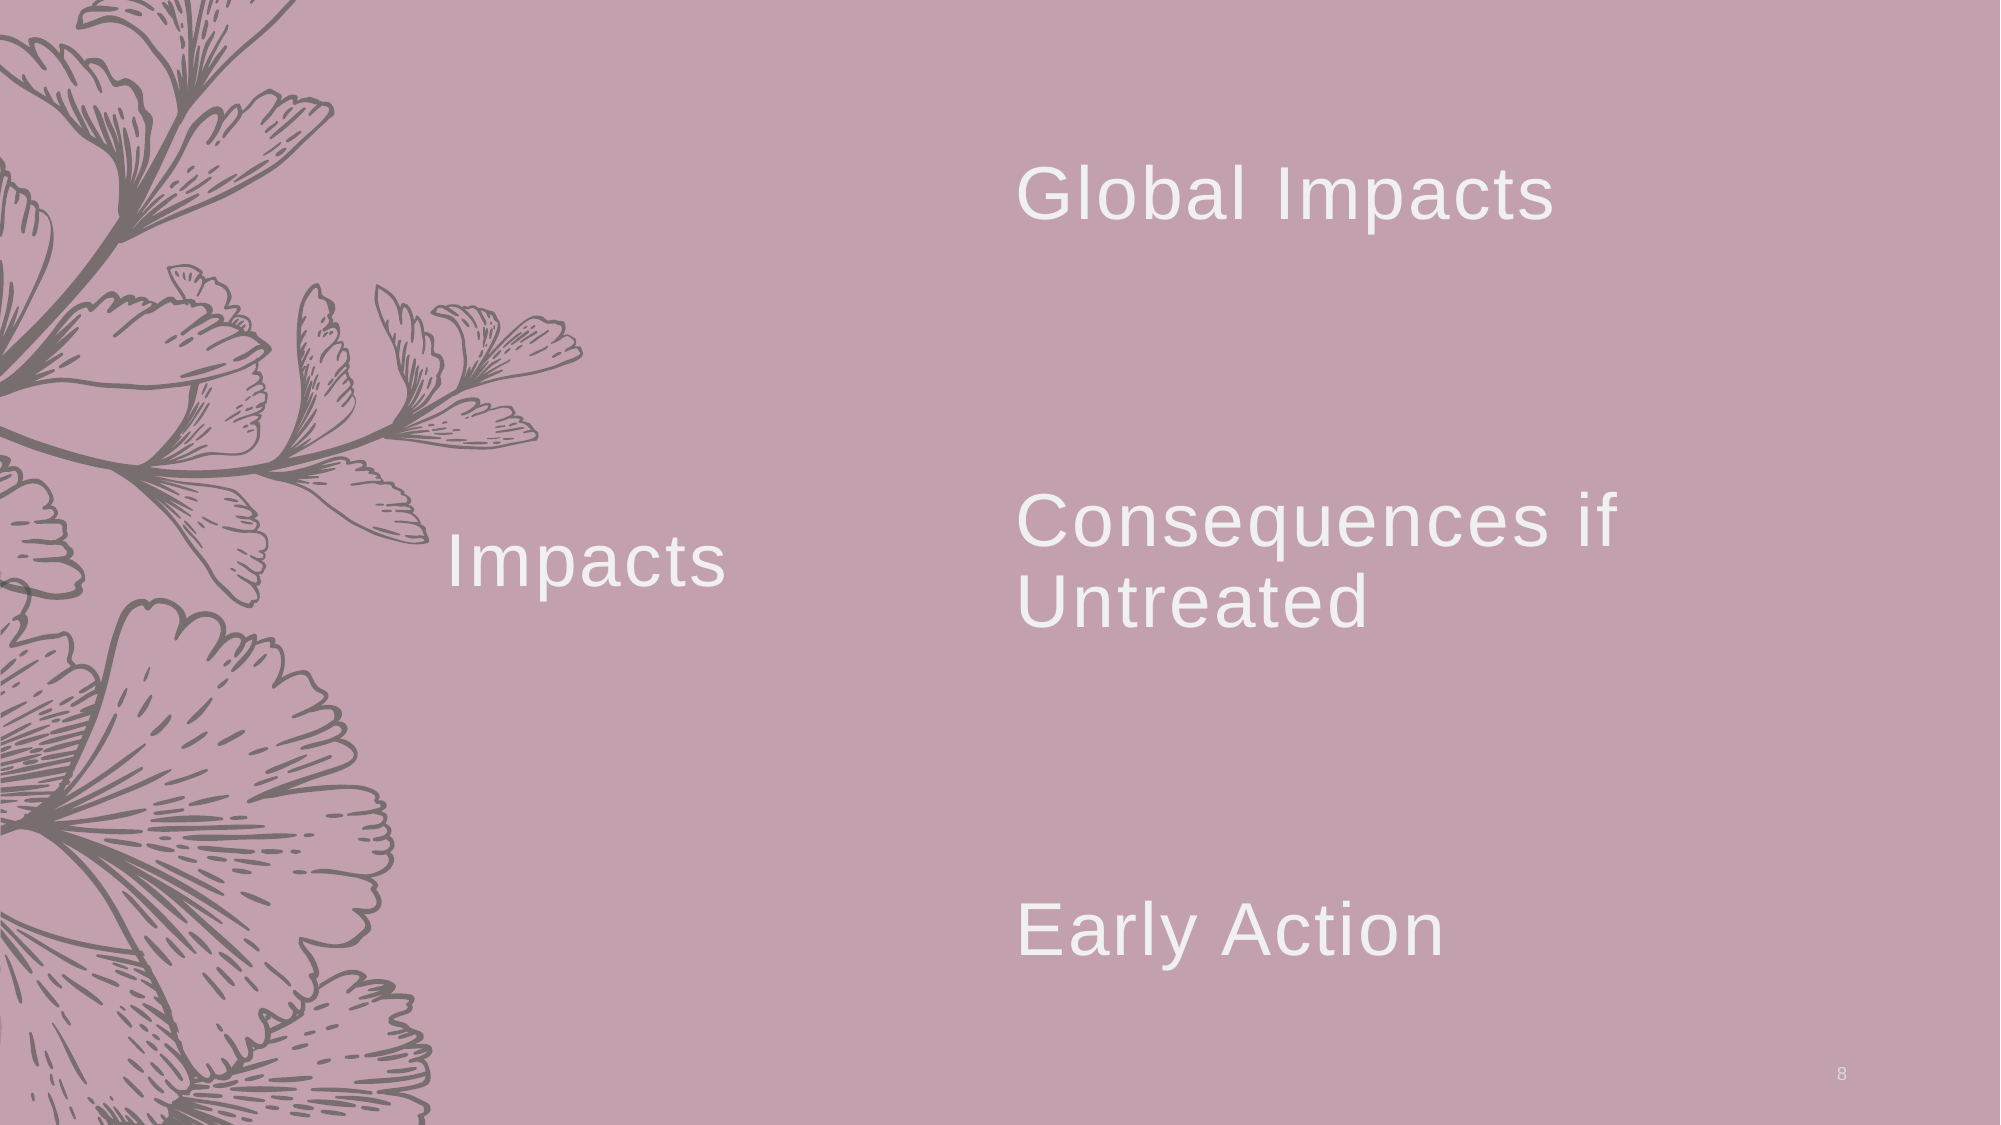

Global Impacts
# Impacts
Consequences if Untreated
Early Action
8